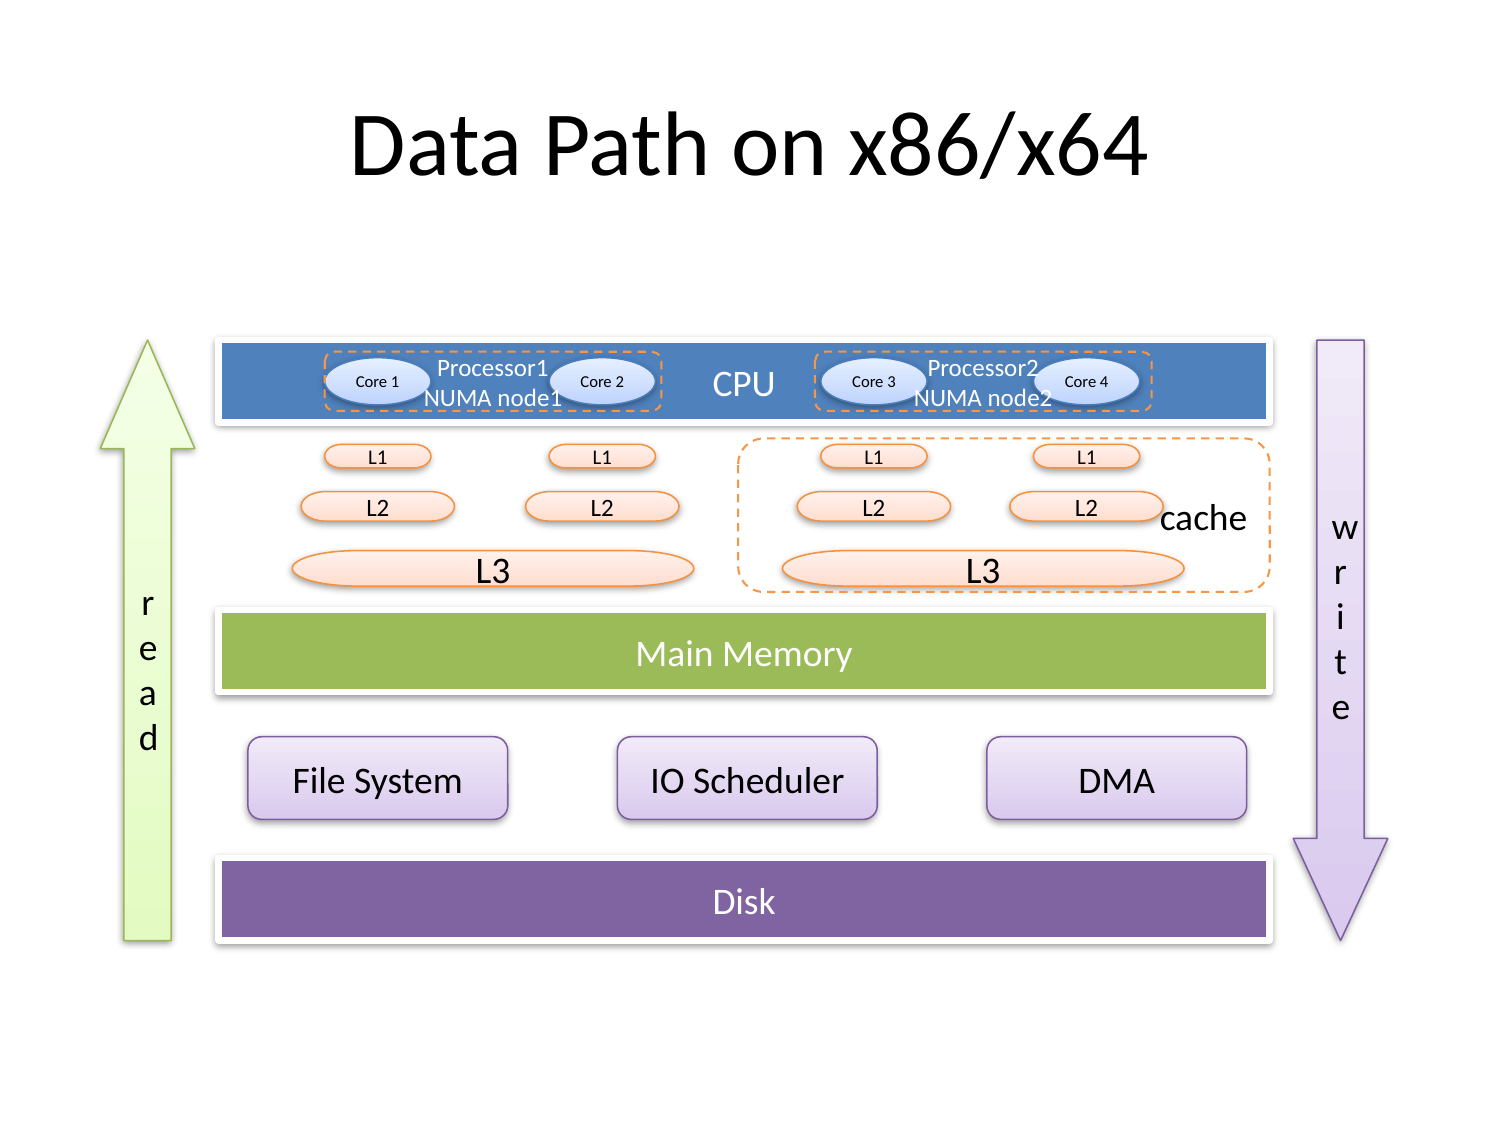

# Data Path on x86/x64

CPU
read
write
Processor1
NUMA node1
Processor2
NUMA node2
Core 1
Core 2
Core 3
Core 4
  cache
L1
L1
L1
L1
L2
L2
L2
L2
L3
L3
Main Memory
File System
IO Scheduler
DMA
Disk